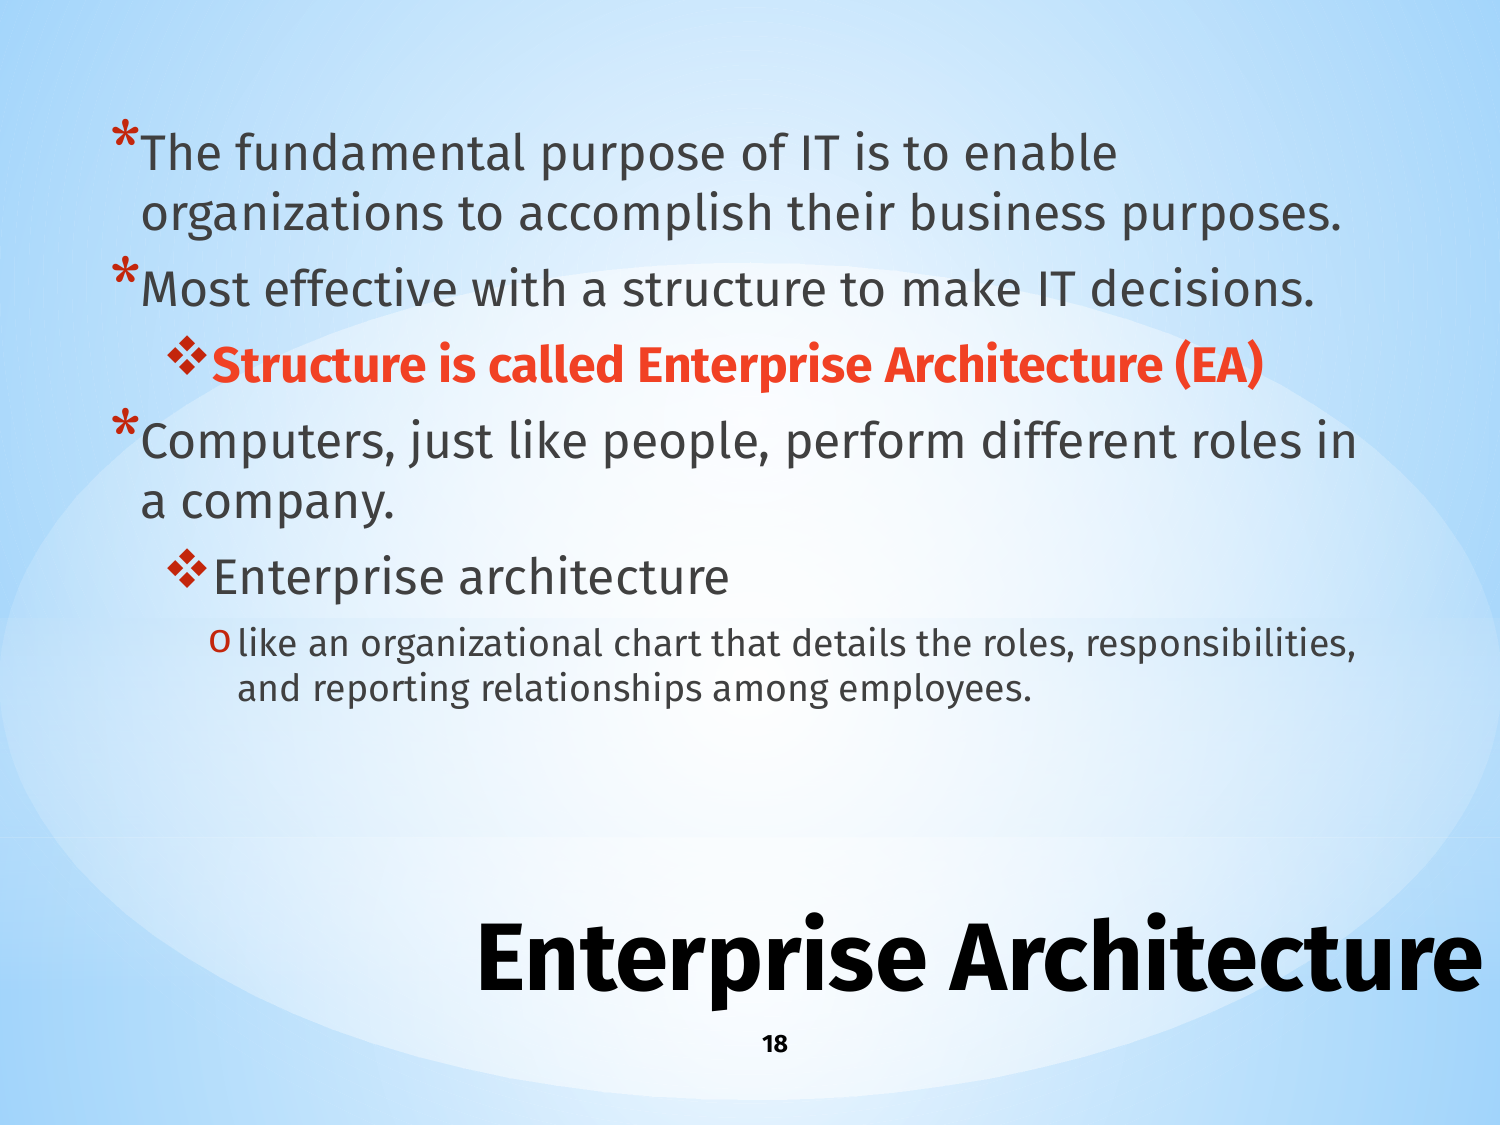

The fundamental purpose of IT is to enable organizations to accomplish their business purposes.
Most effective with a structure to make IT decisions.
Structure is called Enterprise Architecture (EA)
Computers, just like people, perform different roles in a company.
Enterprise architecture
like an organizational chart that details the roles, responsibilities, and reporting relationships among employees.
# Enterprise Architecture
18